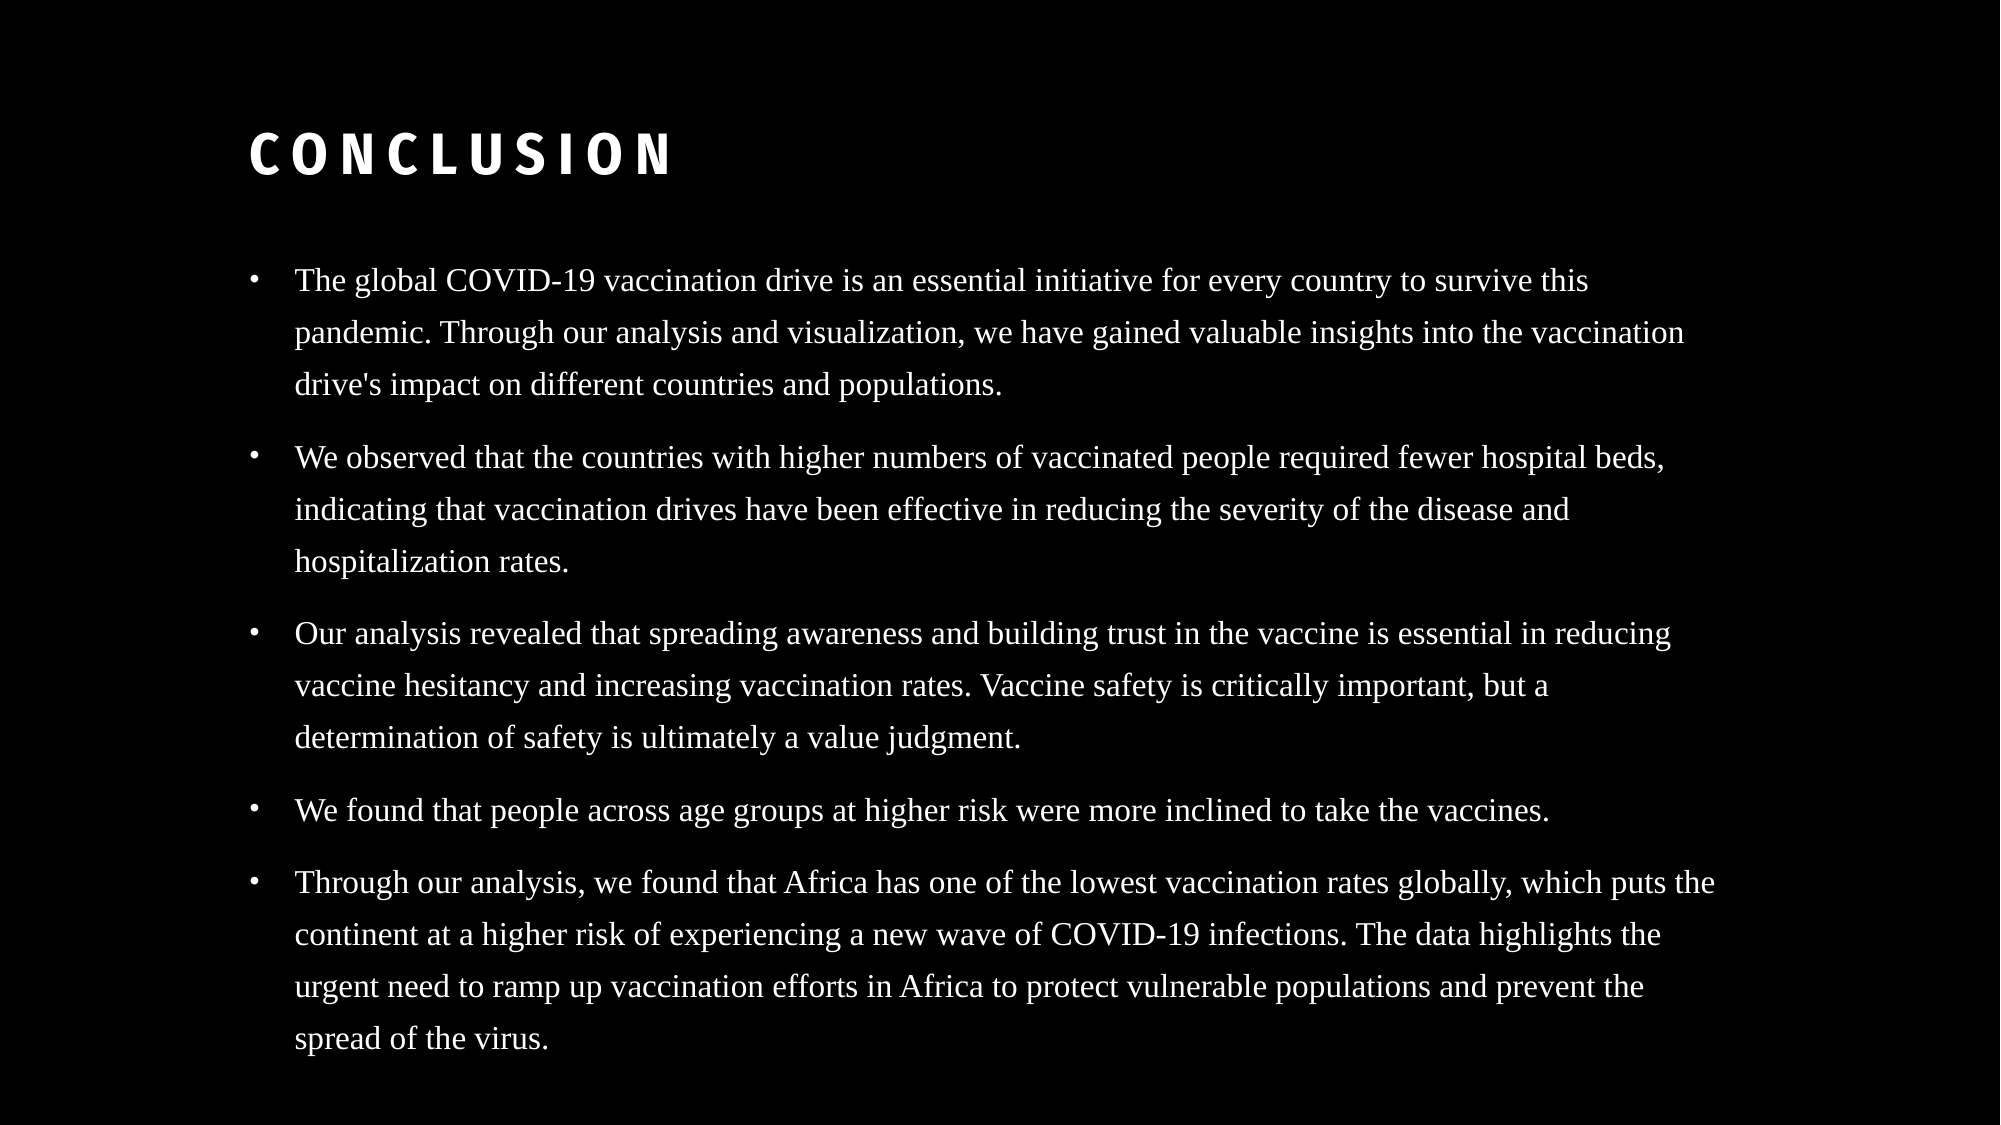

# Conclusion
The global COVID-19 vaccination drive is an essential initiative for every country to survive this pandemic. Through our analysis and visualization, we have gained valuable insights into the vaccination drive's impact on different countries and populations.
We observed that the countries with higher numbers of vaccinated people required fewer hospital beds, indicating that vaccination drives have been effective in reducing the severity of the disease and hospitalization rates.
Our analysis revealed that spreading awareness and building trust in the vaccine is essential in reducing vaccine hesitancy and increasing vaccination rates. Vaccine safety is critically important, but a determination of safety is ultimately a value judgment.
We found that people across age groups at higher risk were more inclined to take the vaccines.
Through our analysis, we found that Africa has one of the lowest vaccination rates globally, which puts the continent at a higher risk of experiencing a new wave of COVID-19 infections. The data highlights the urgent need to ramp up vaccination efforts in Africa to protect vulnerable populations and prevent the spread of the virus.